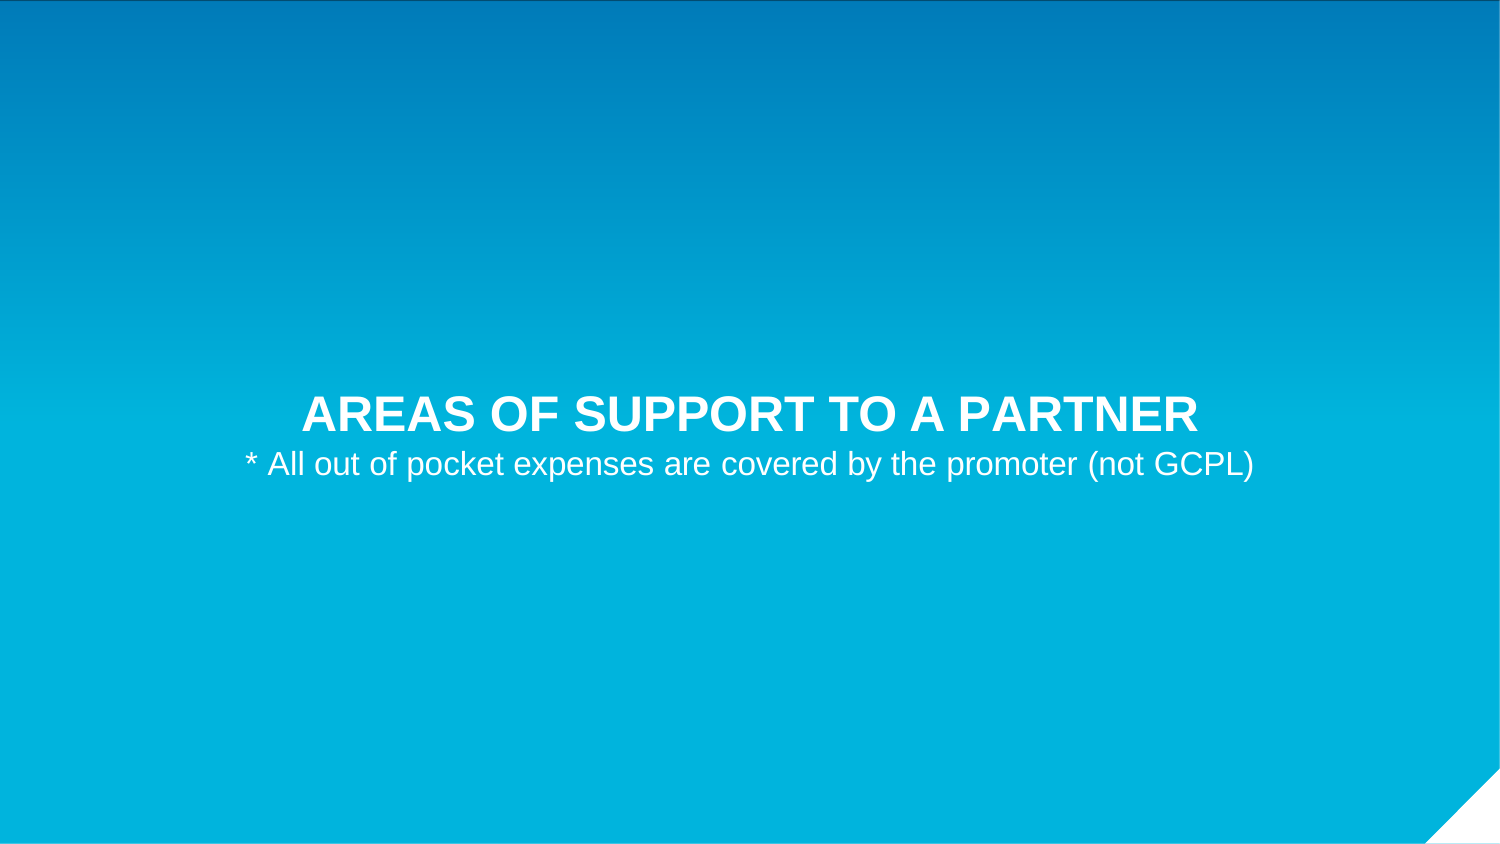

AREAS OF SUPPORT TO A PARTNER
* All out of pocket expenses are covered by the promoter (not GCPL)